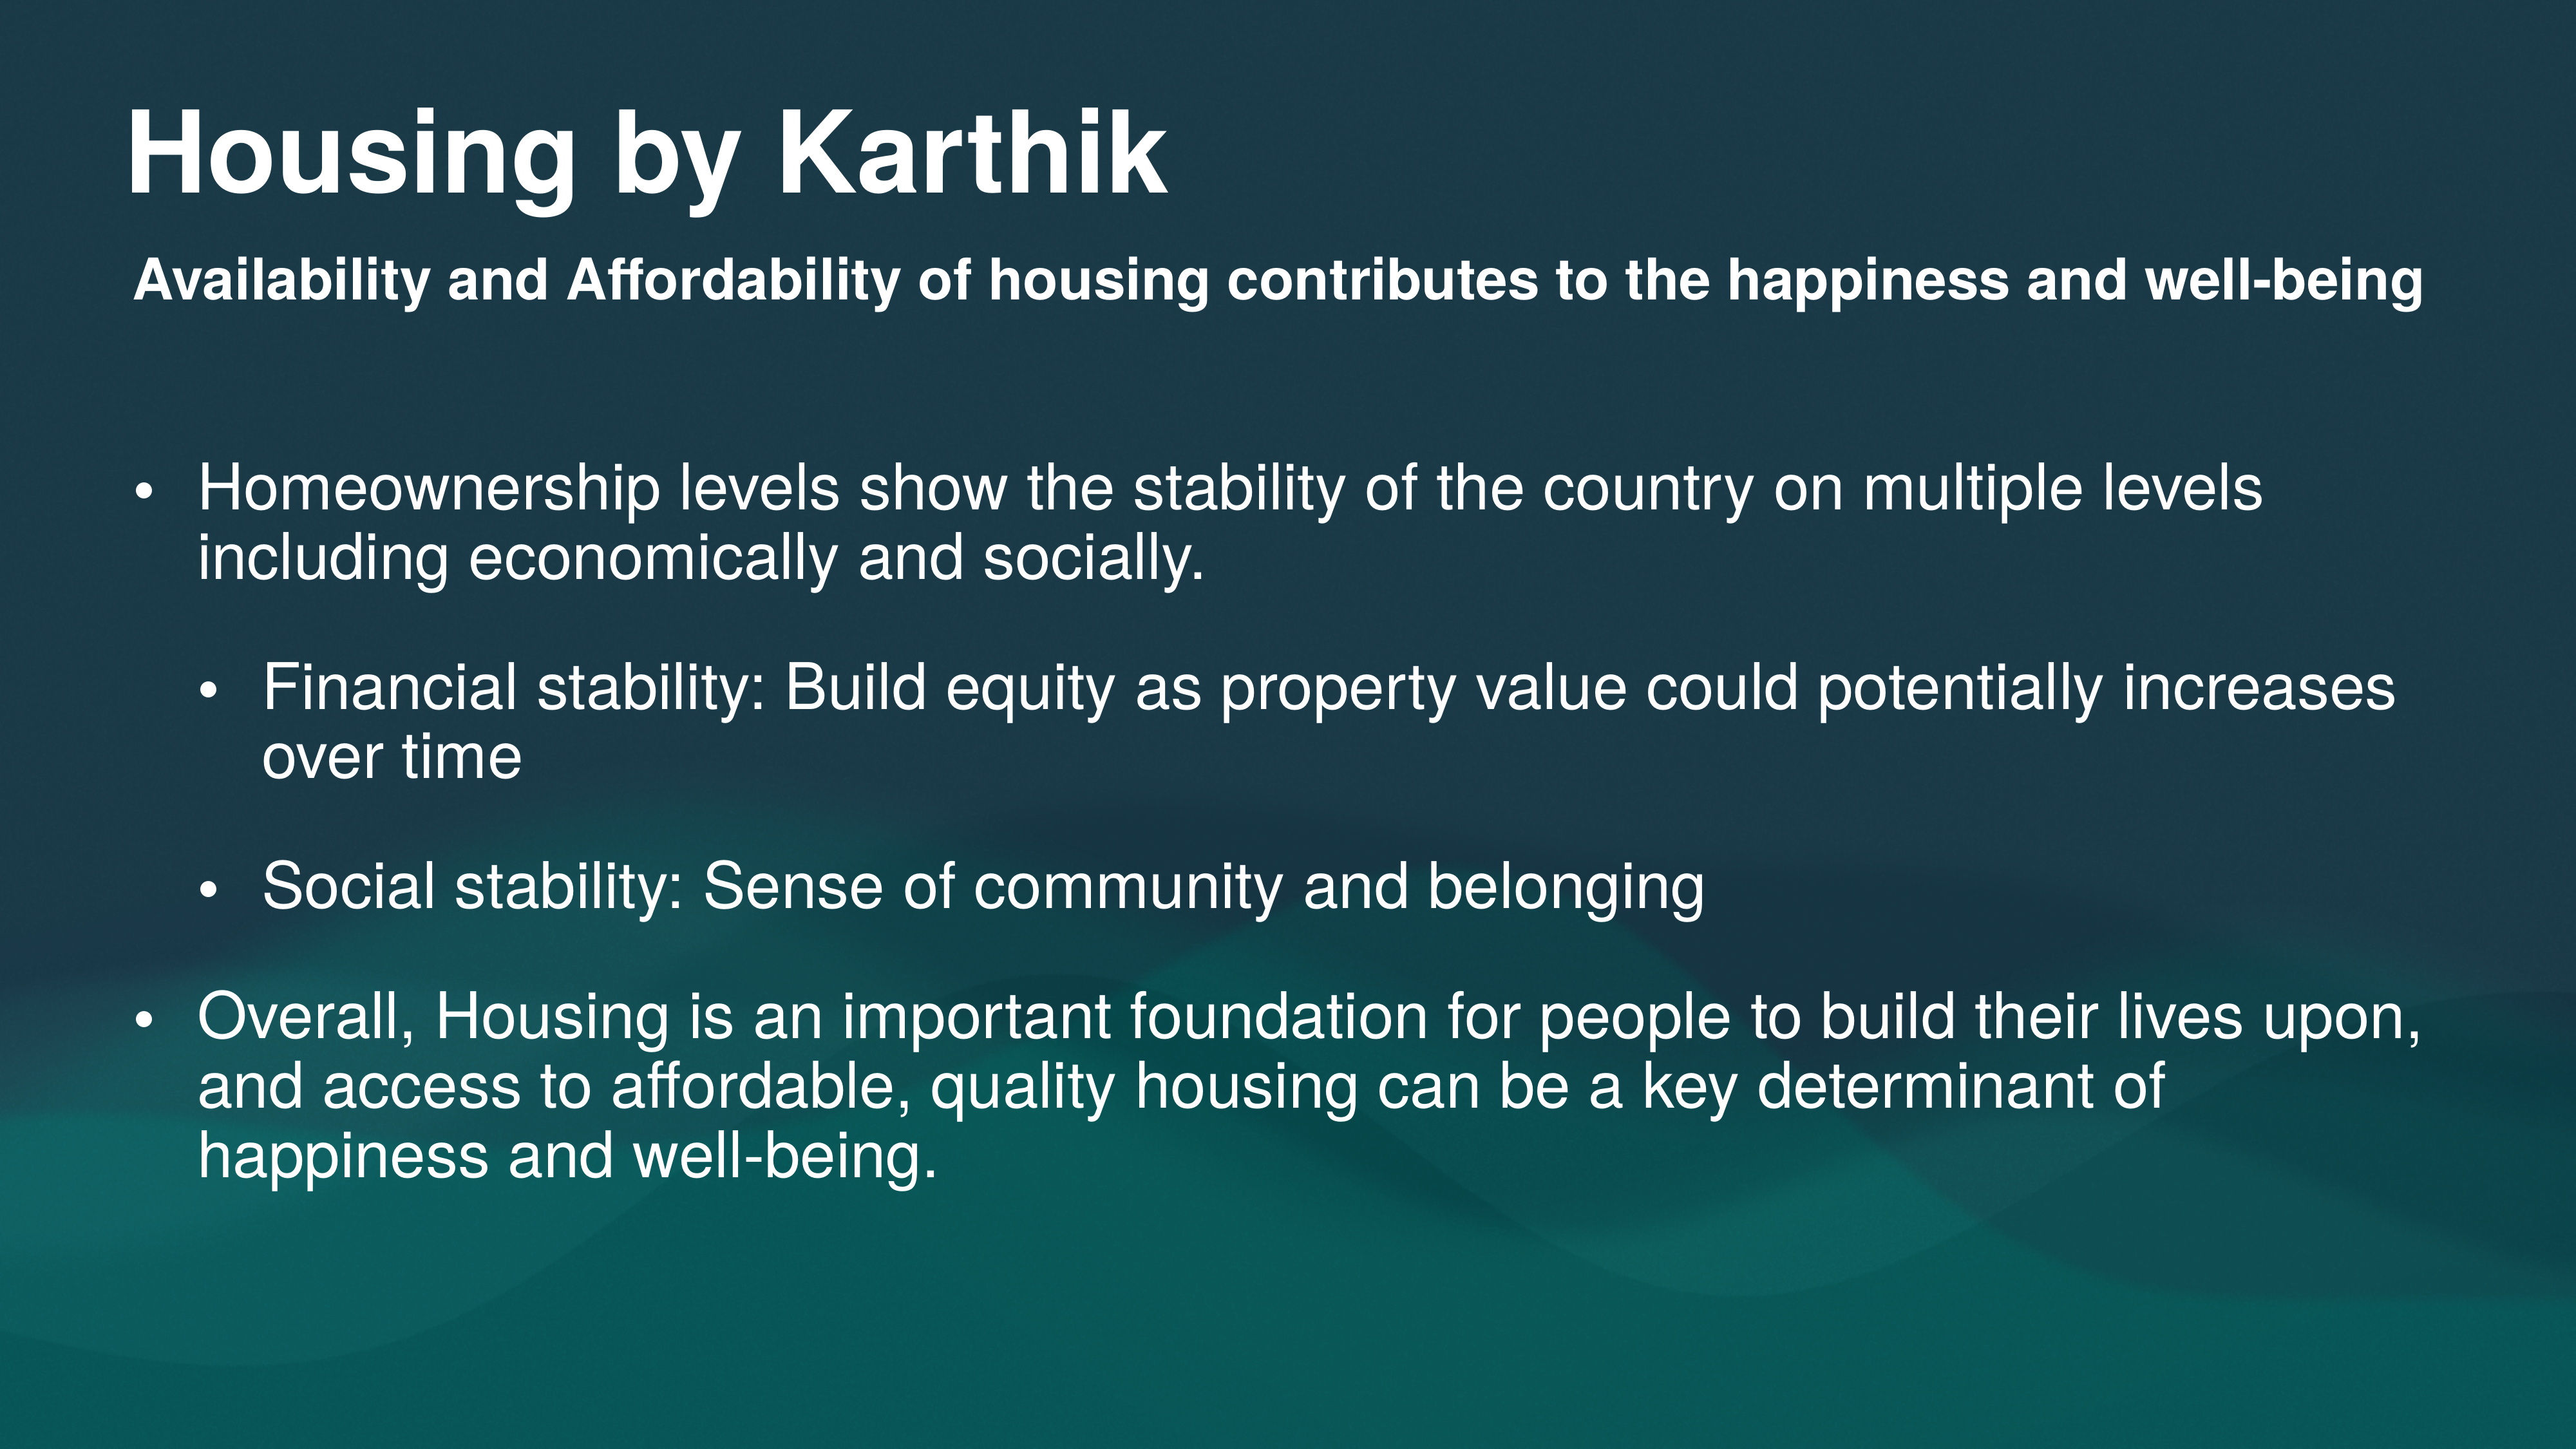

# Housing by Karthik
Availability and Affordability of housing contributes to the happiness and well-being
Homeownership levels show the stability of the country on multiple levels including economically and socially.
Financial stability: Build equity as property value could potentially increases over time
Social stability: Sense of community and belonging
Overall, Housing is an important foundation for people to build their lives upon, and access to affordable, quality housing can be a key determinant of happiness and well-being.